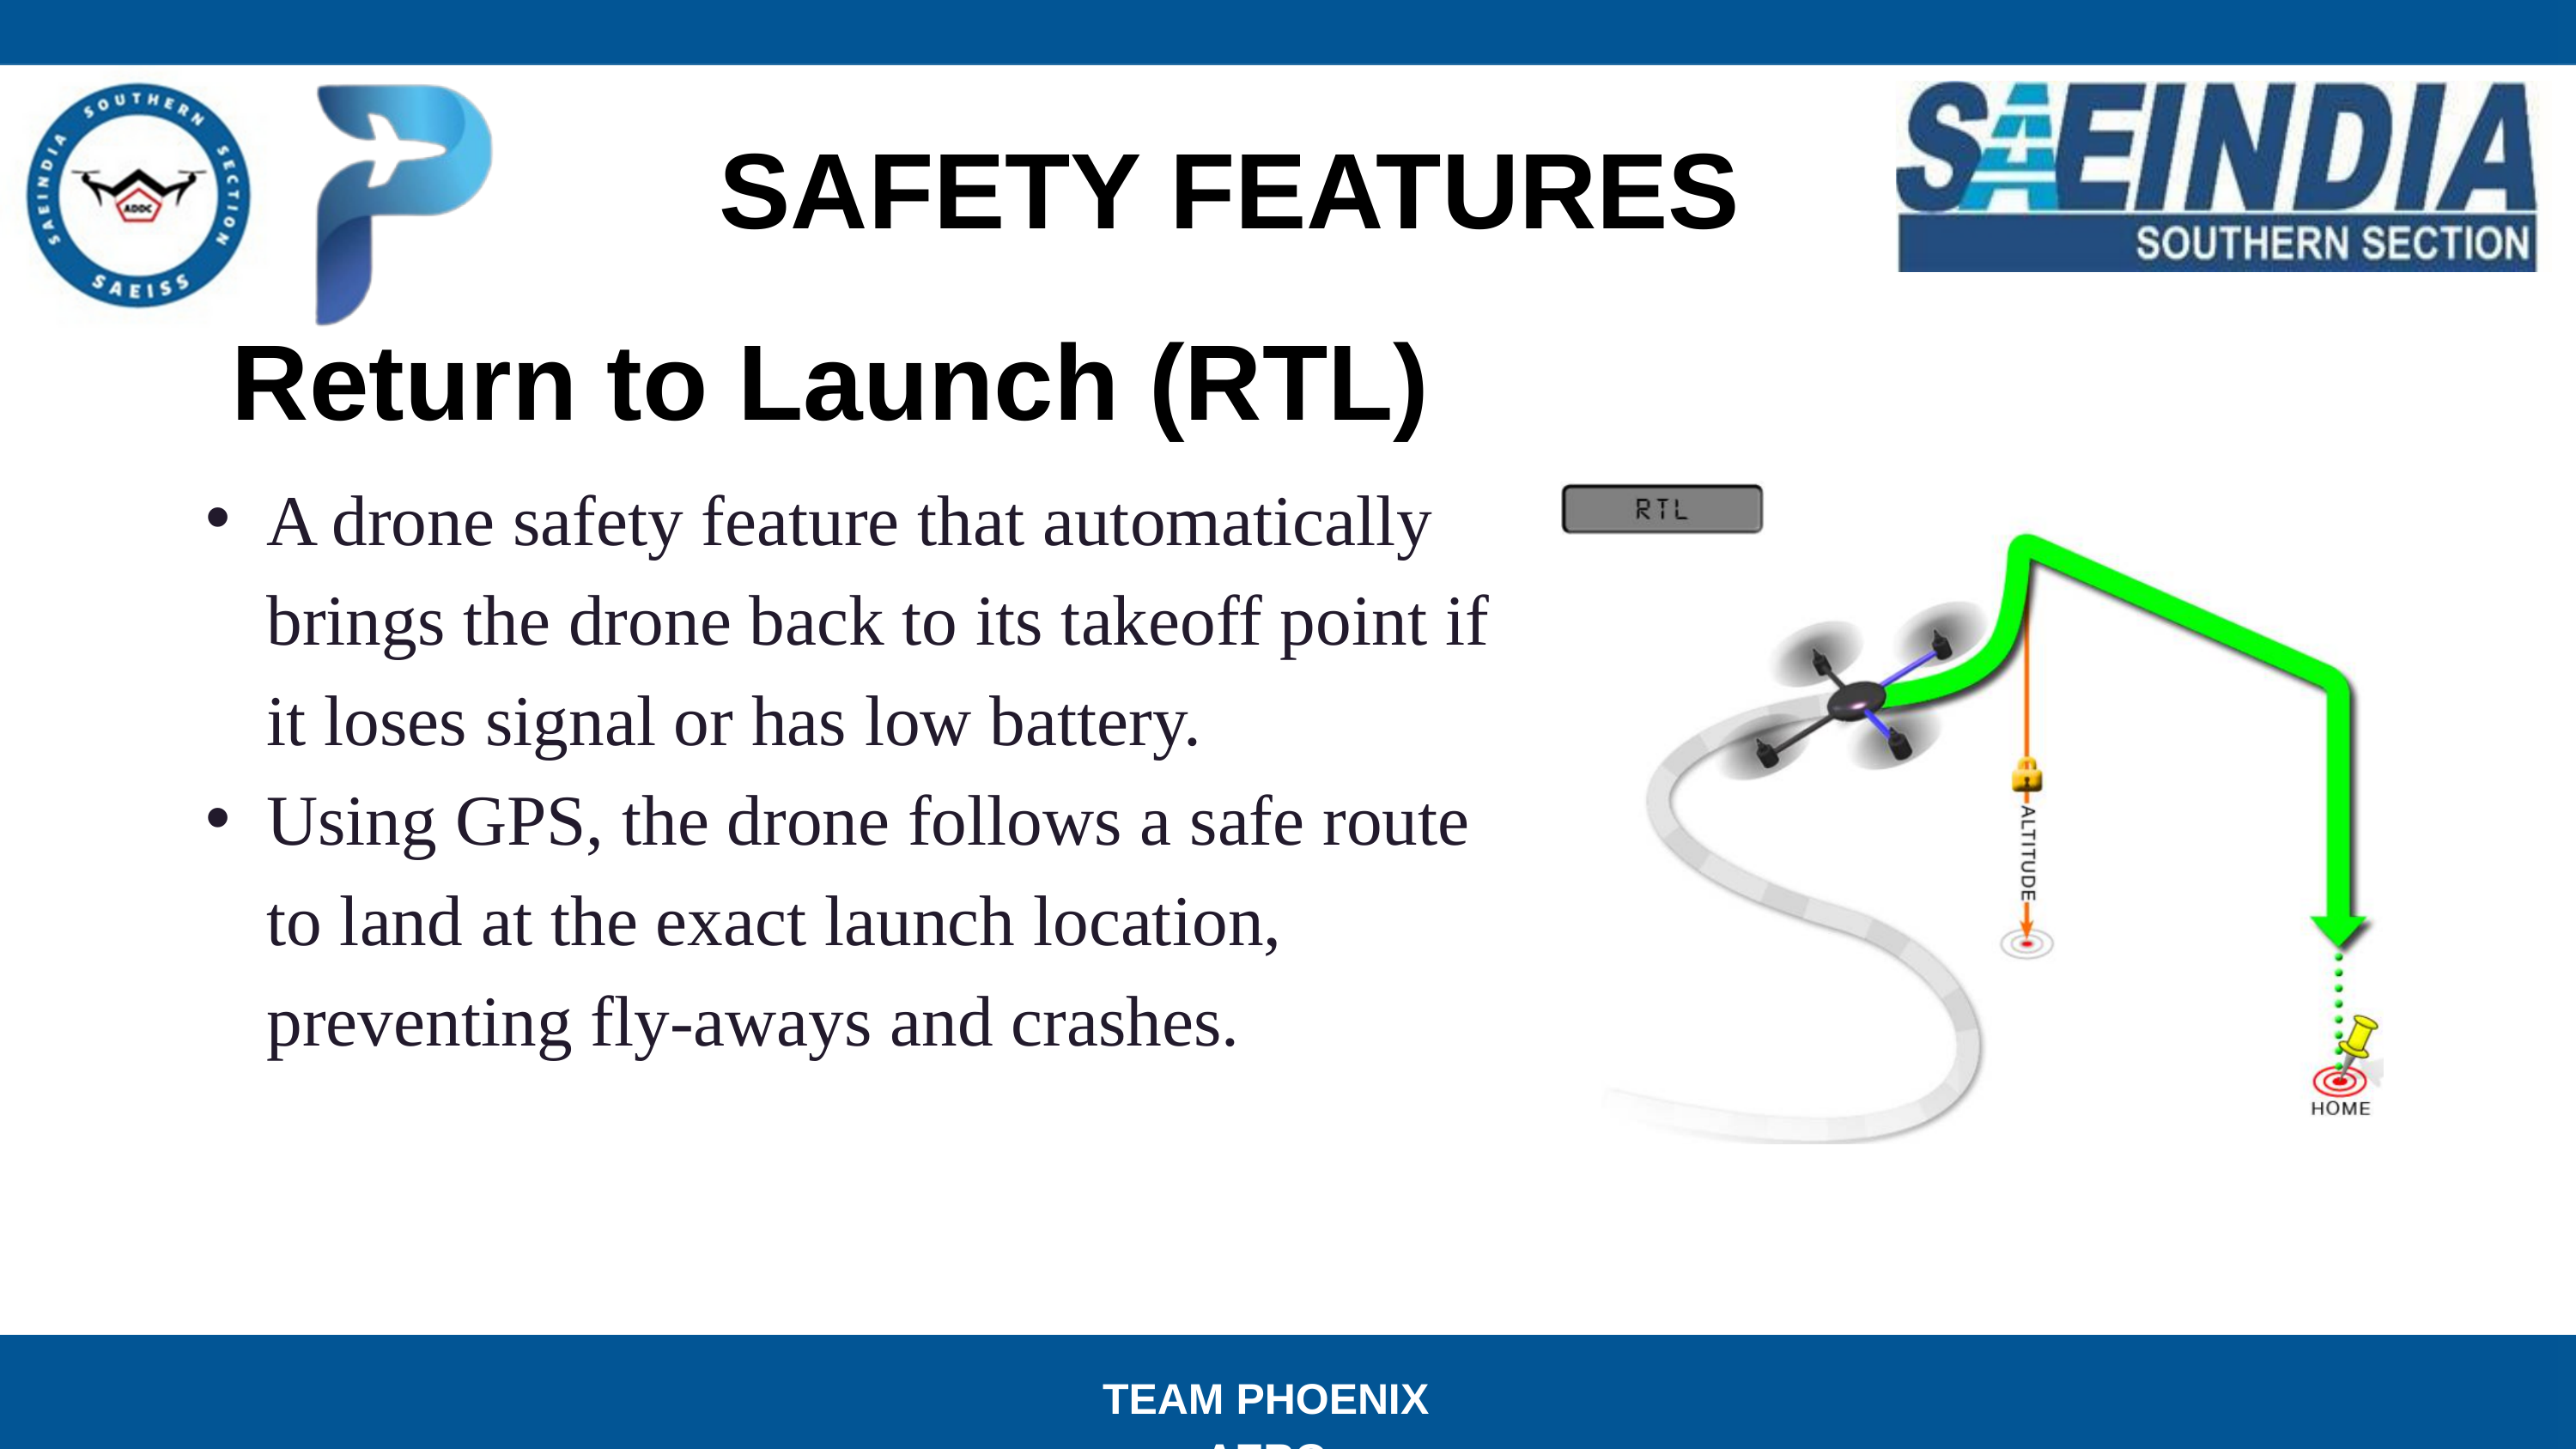

SAFETY FEATURES
Return to Launch (RTL)

A drone safety feature that automatically brings the drone back to its takeoff point if it loses signal or has low battery.
Using GPS, the drone follows a safe route to land at the exact launch location, preventing fly-aways and crashes.

TEAM PHOENIX AERO